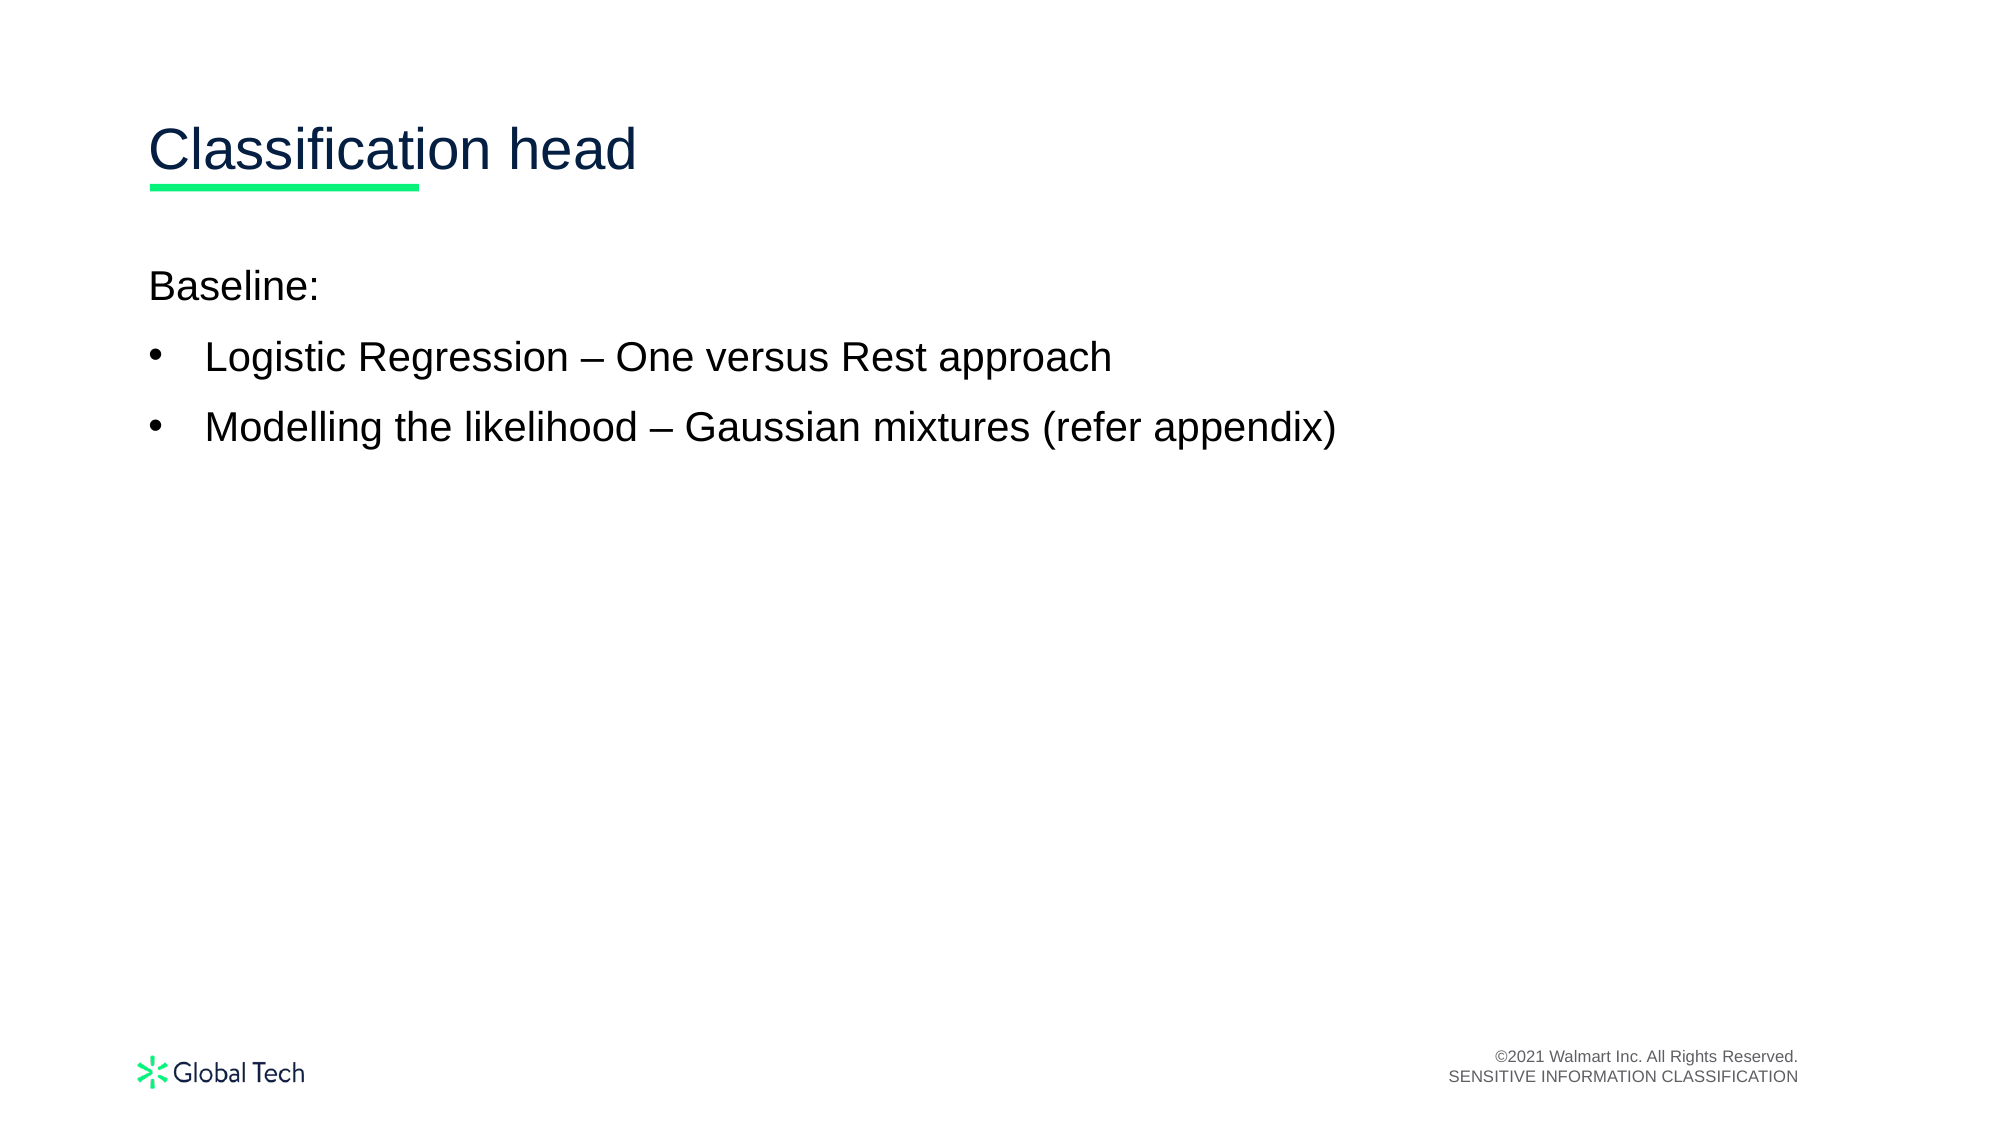

Classification head
Baseline:
Logistic Regression – One versus Rest approach
Modelling the likelihood – Gaussian mixtures (refer appendix)